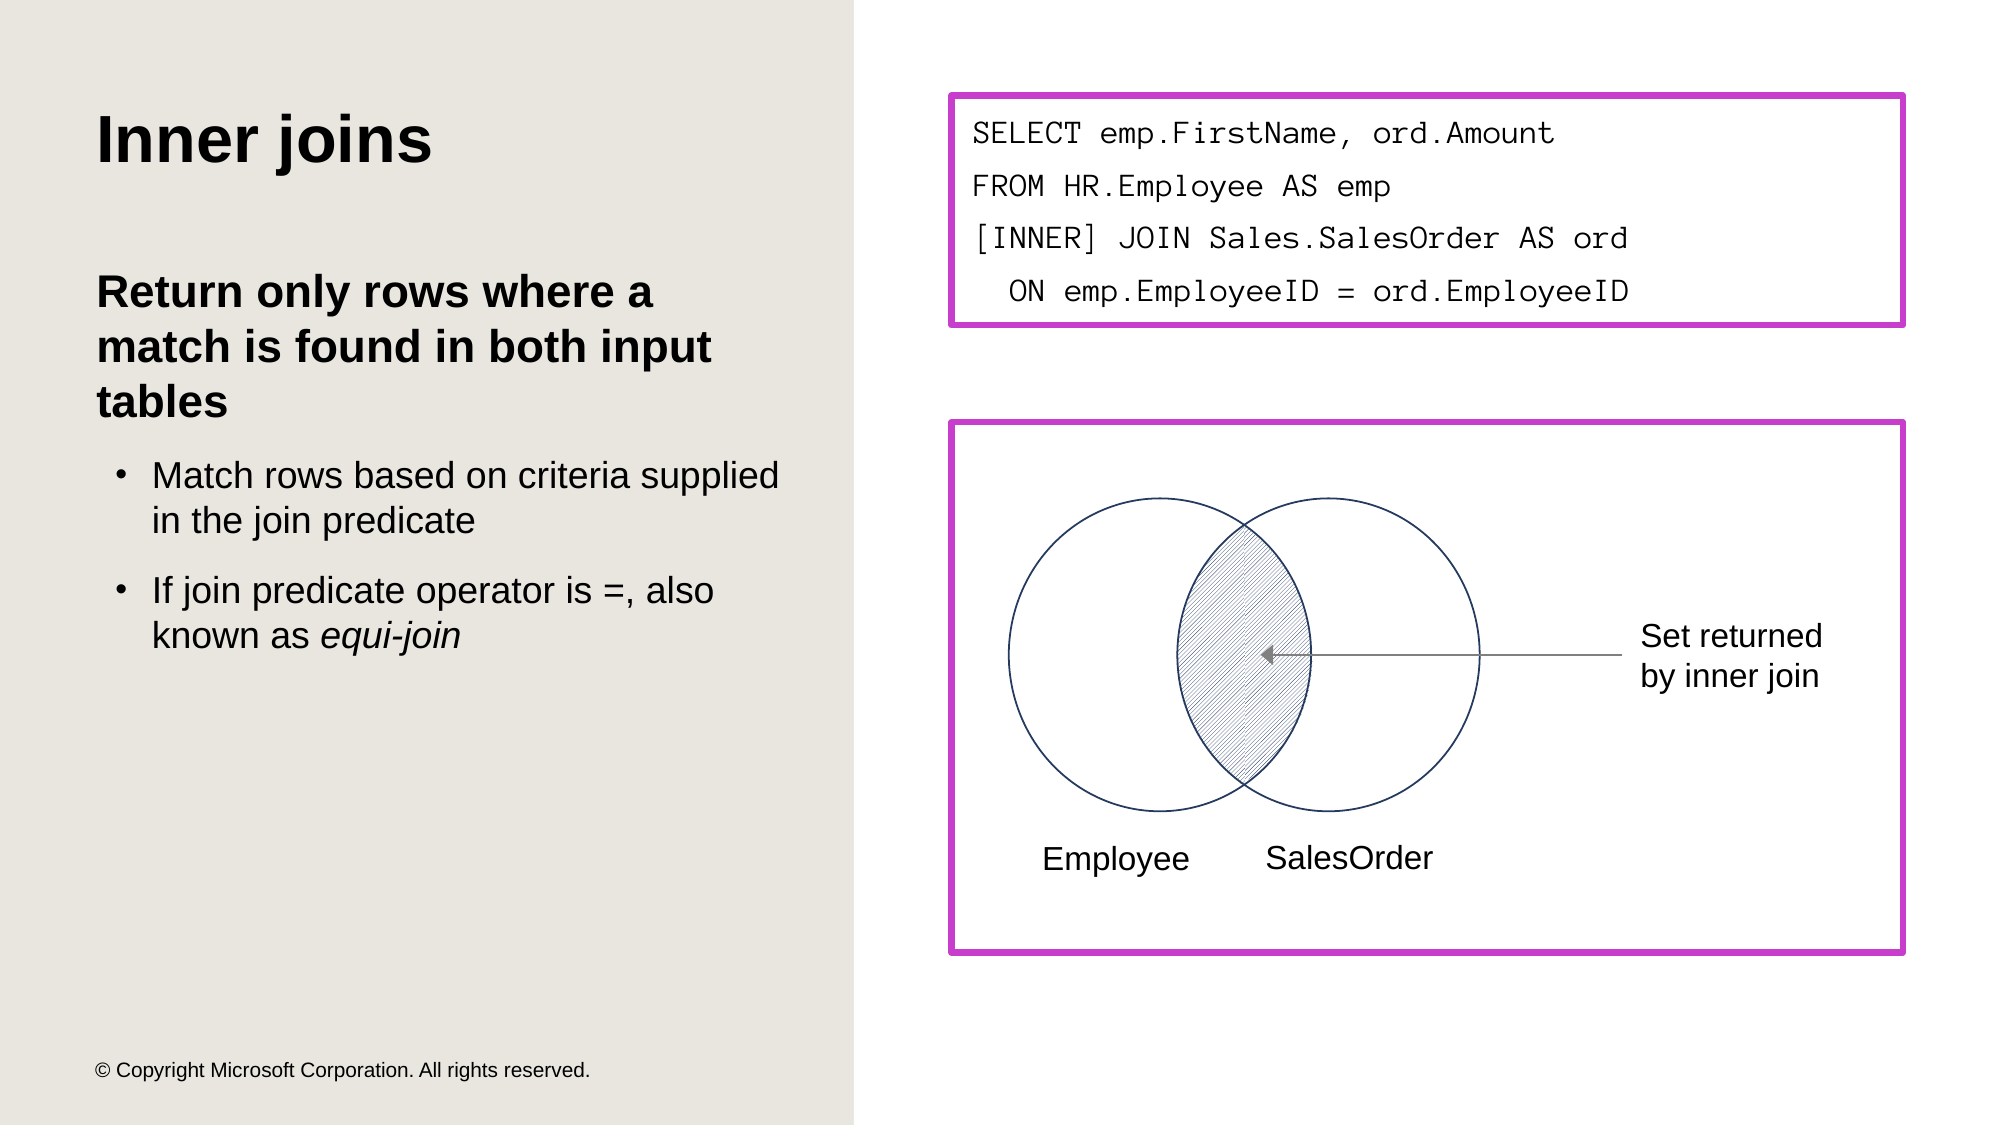

SELECT emp.FirstName, ord.Amount
FROM HR.Employee AS emp
[INNER] JOIN Sales.SalesOrder AS ord
  ON emp.EmployeeID = ord.EmployeeID
# Inner joins
Return only rows where a match is found in both input tables
Match rows based on criteria supplied in the join predicate
If join predicate operator is =, also known as equi-join

Set returned by inner join
SalesOrder
Employee